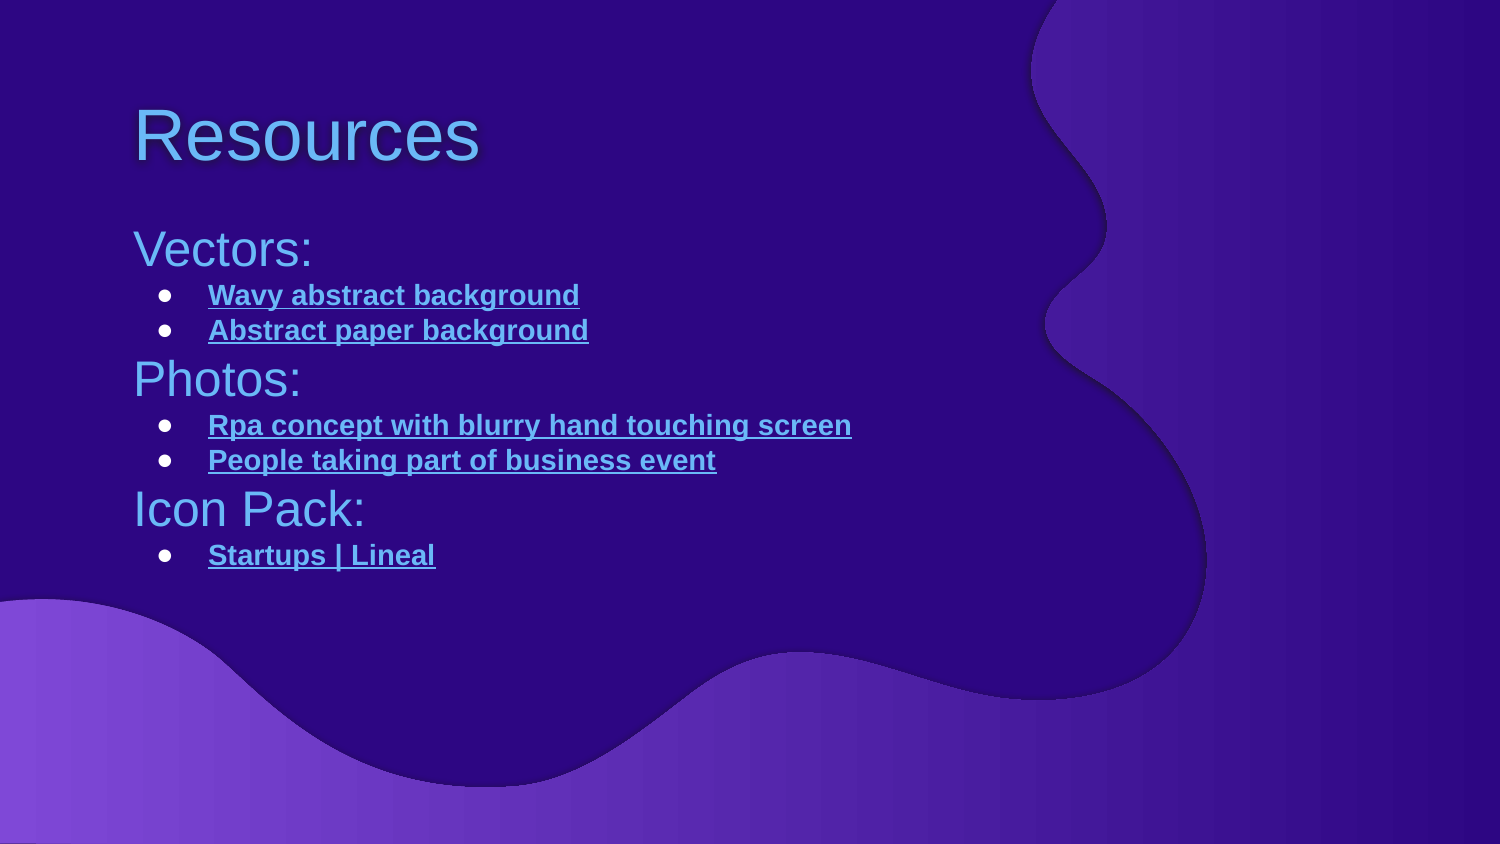

# Resources
Vectors:
Wavy abstract background
Abstract paper background
Photos:
Rpa concept with blurry hand touching screen
People taking part of business event
Icon Pack:
Startups | Lineal